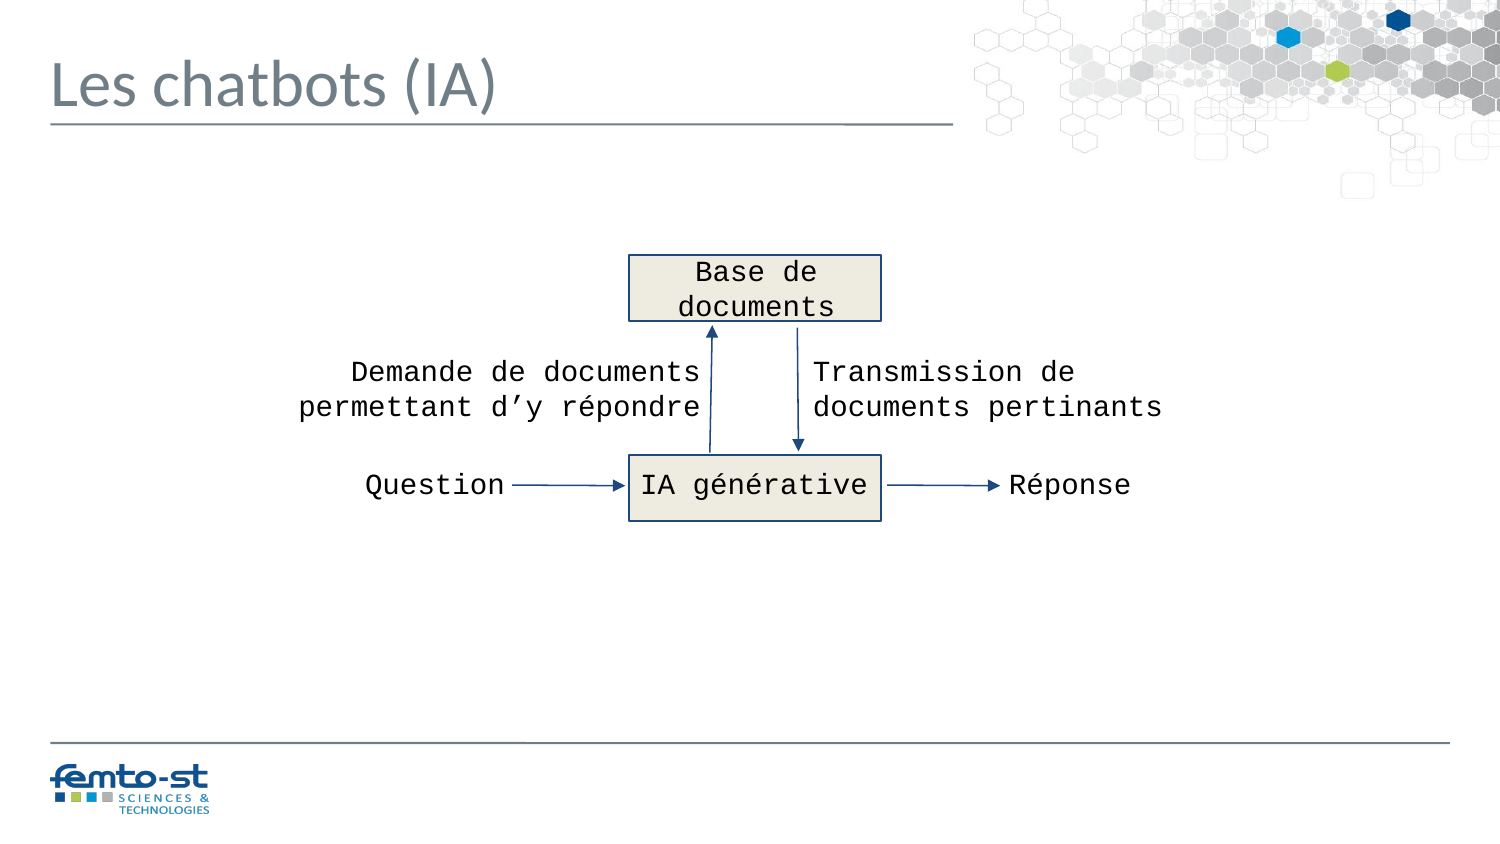

Les chatbots (IA)
Base de documents

Demande de documents permettant d’y répondre
Transmission de documents pertinants
Question
IA générative
Réponse